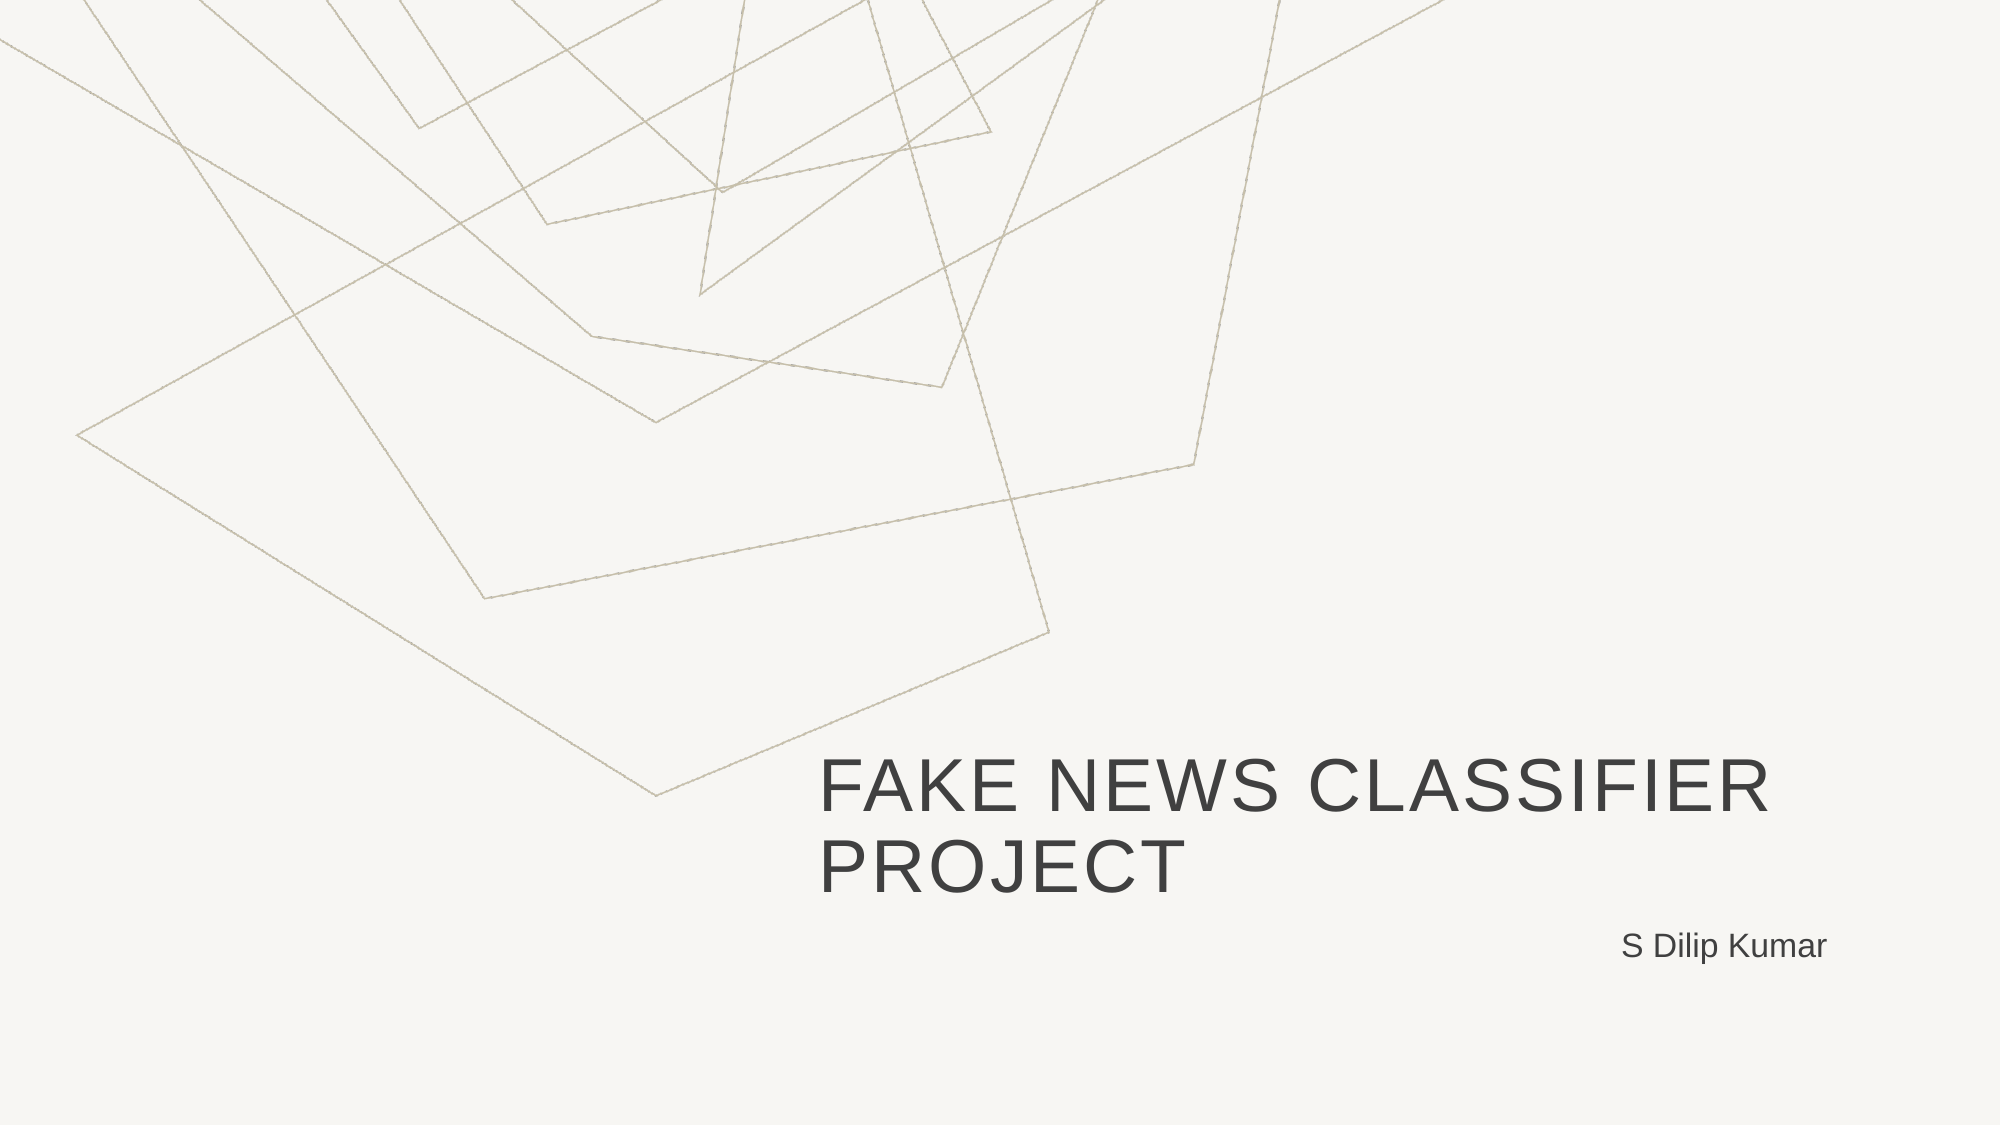

# FAKE NEWS CLASSIFIER PROJECT
S Dilip Kumar